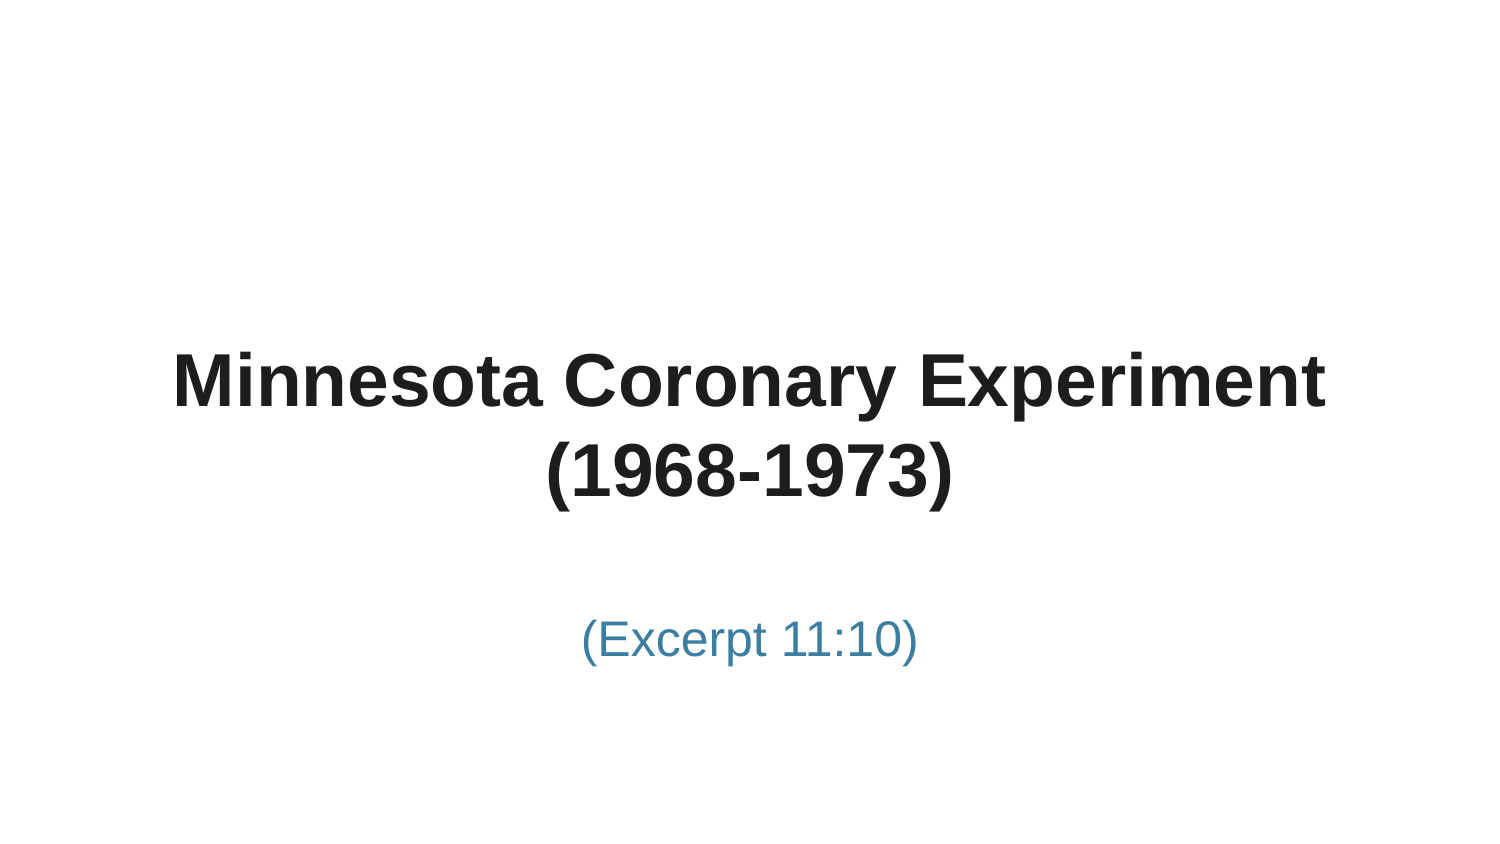

# Minnesota Coronary Experiment (1968-1973)
(Excerpt 11:10)